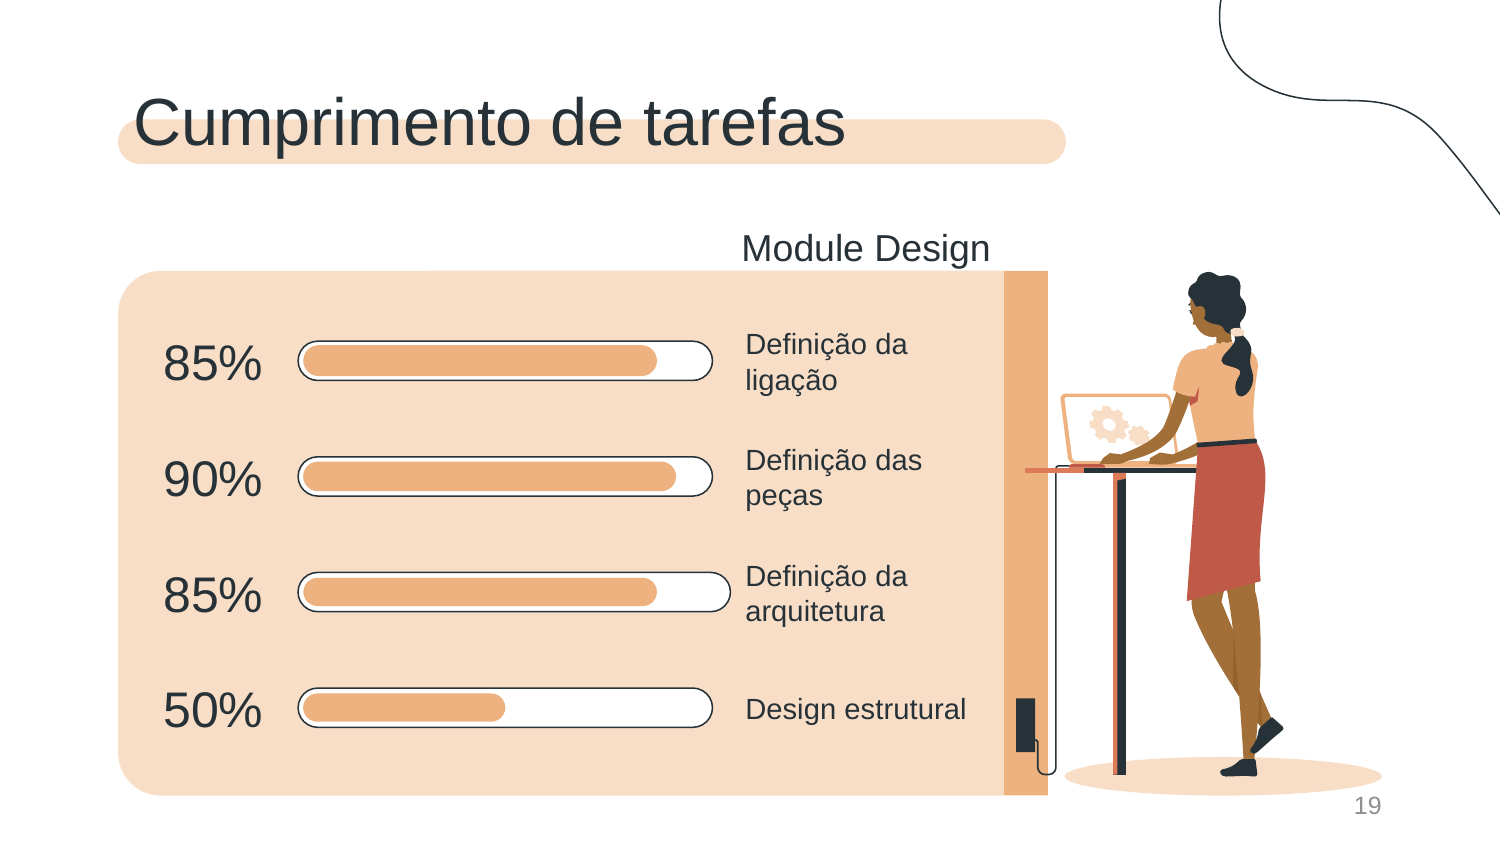

# Cumprimento de tarefas
Module Design

Definição da ligação
85%

Definição das peças
90%

Definição da arquitetura
85%

Design estrutural
50%

19